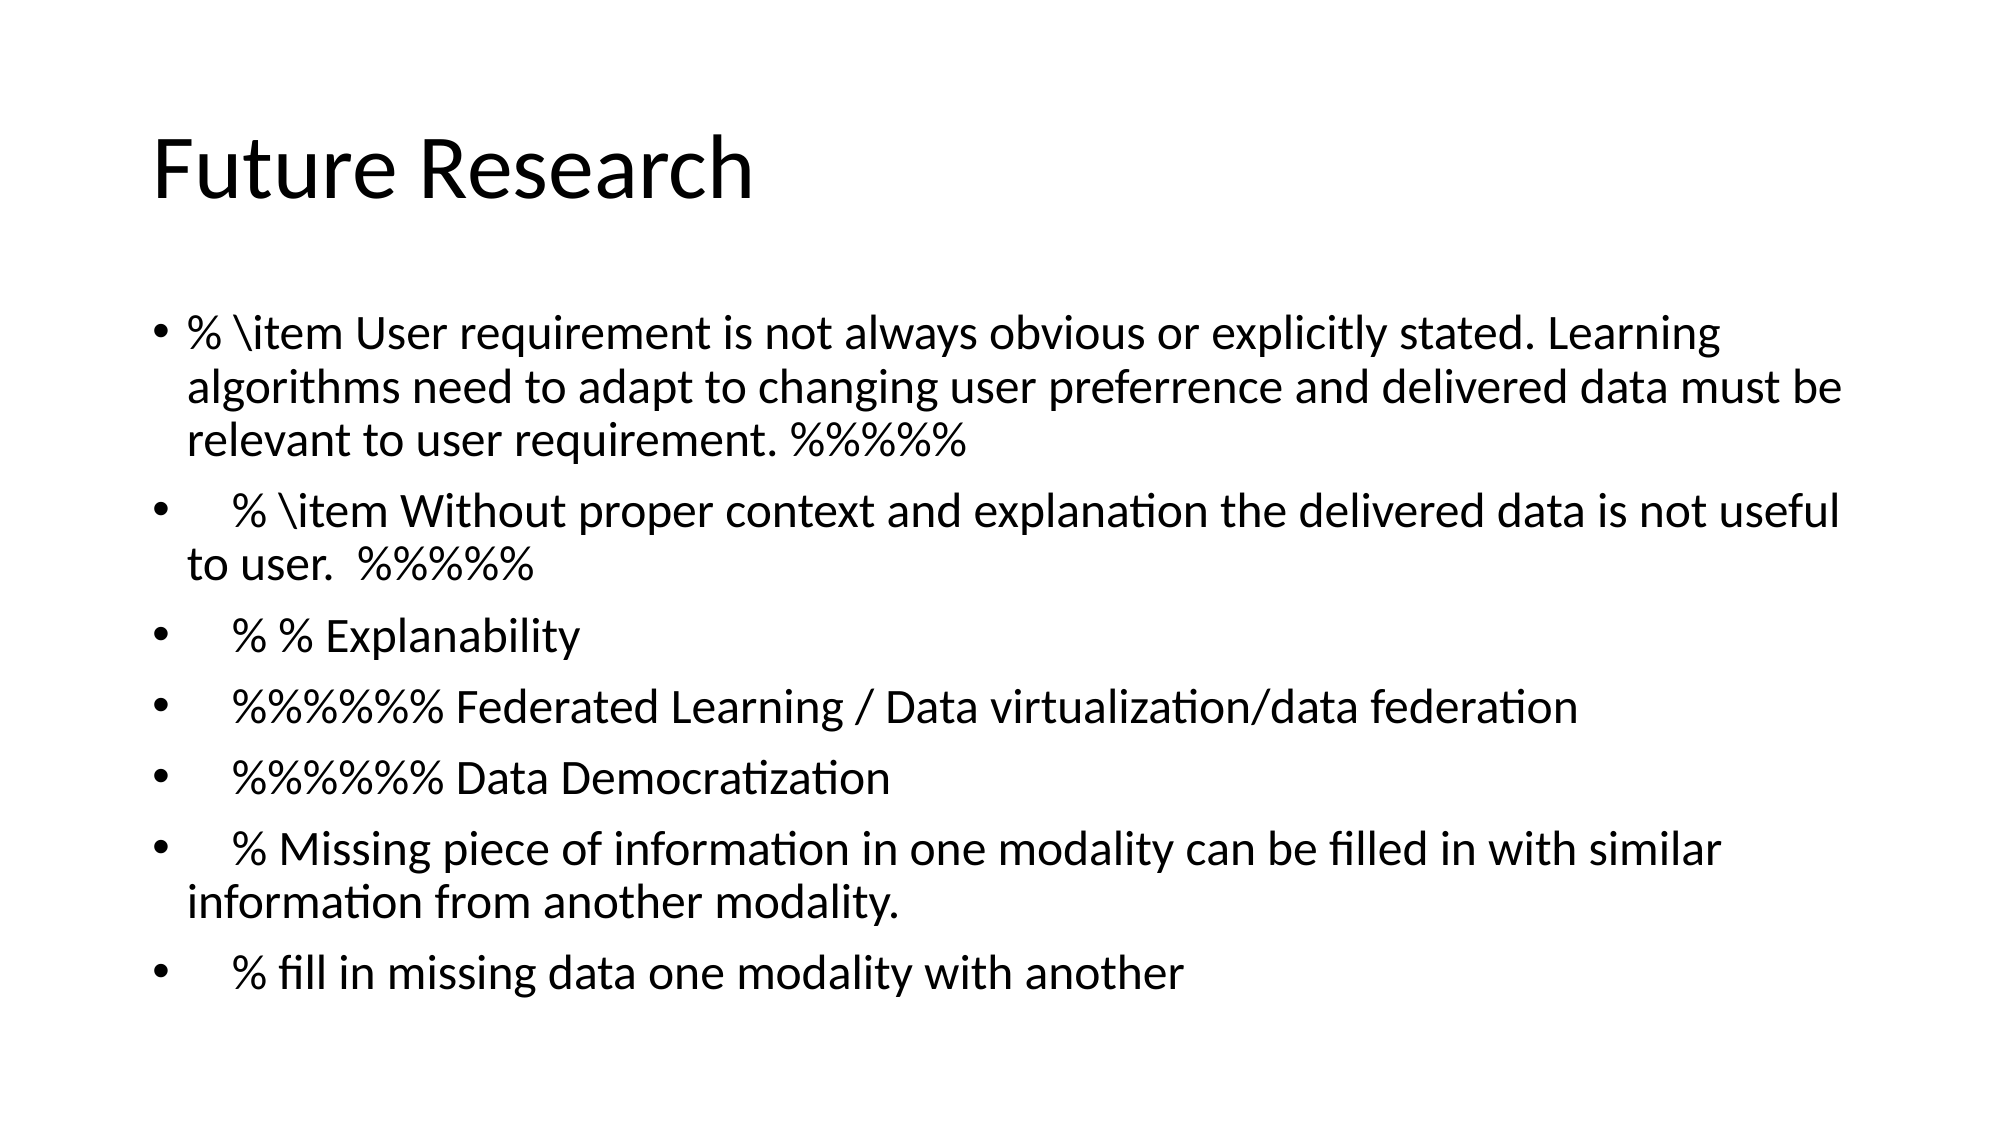

# Future Research
% \item User requirement is not always obvious or explicitly stated. Learning algorithms need to adapt to changing user preferrence and delivered data must be relevant to user requirement. %%%%%
    % \item Without proper context and explanation the delivered data is not useful to user.  %%%%%
    % % Explanability
    %%%%%% Federated Learning / Data virtualization/data federation
    %%%%%% Data Democratization
    % Missing piece of information in one modality can be filled in with similar information from another modality.
    % fill in missing data one modality with another